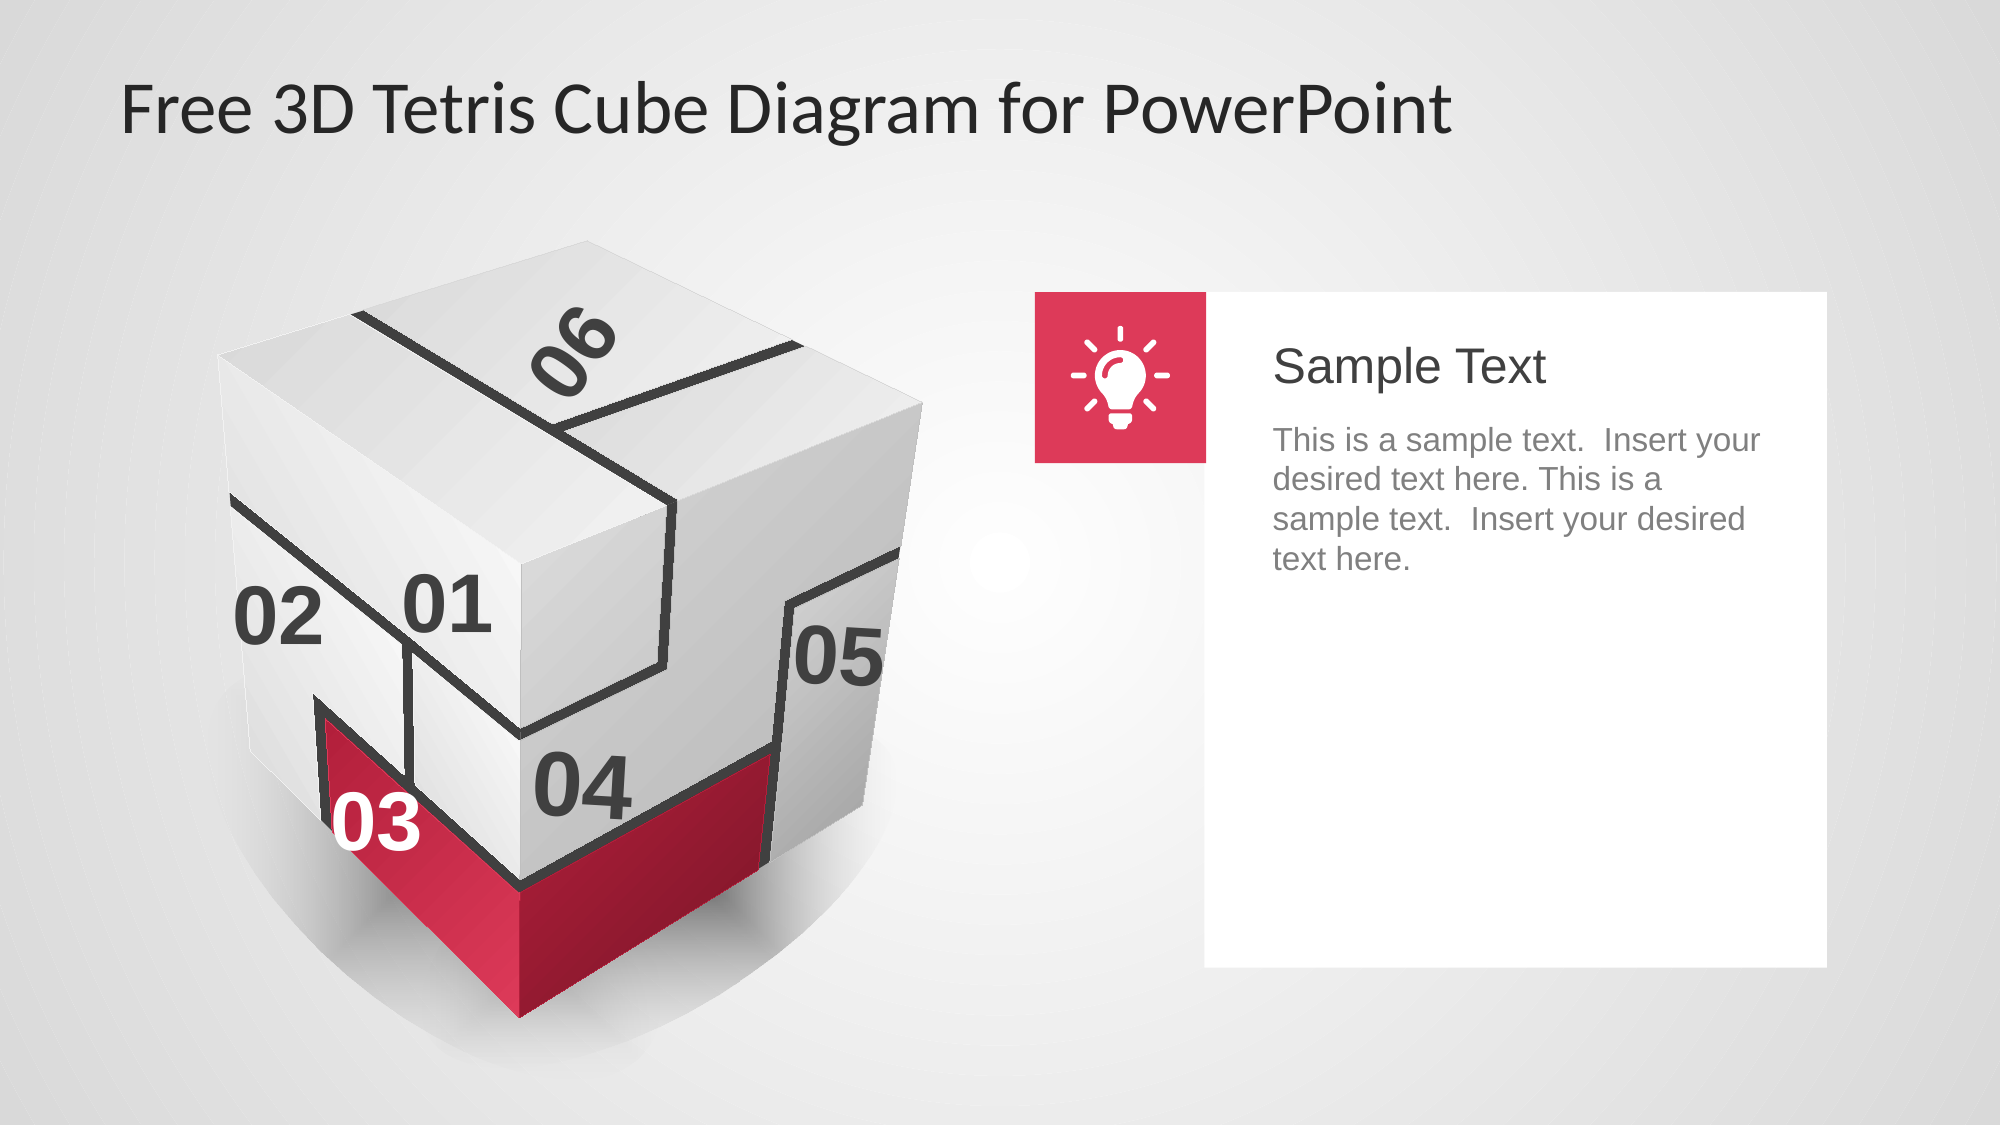

# Free 3D Tetris Cube Diagram for PowerPoint

06

Sample Text

This is a sample text.  Insert your desired text here. This is a sample text.  Insert your desired text here.

01
02

05

04

03